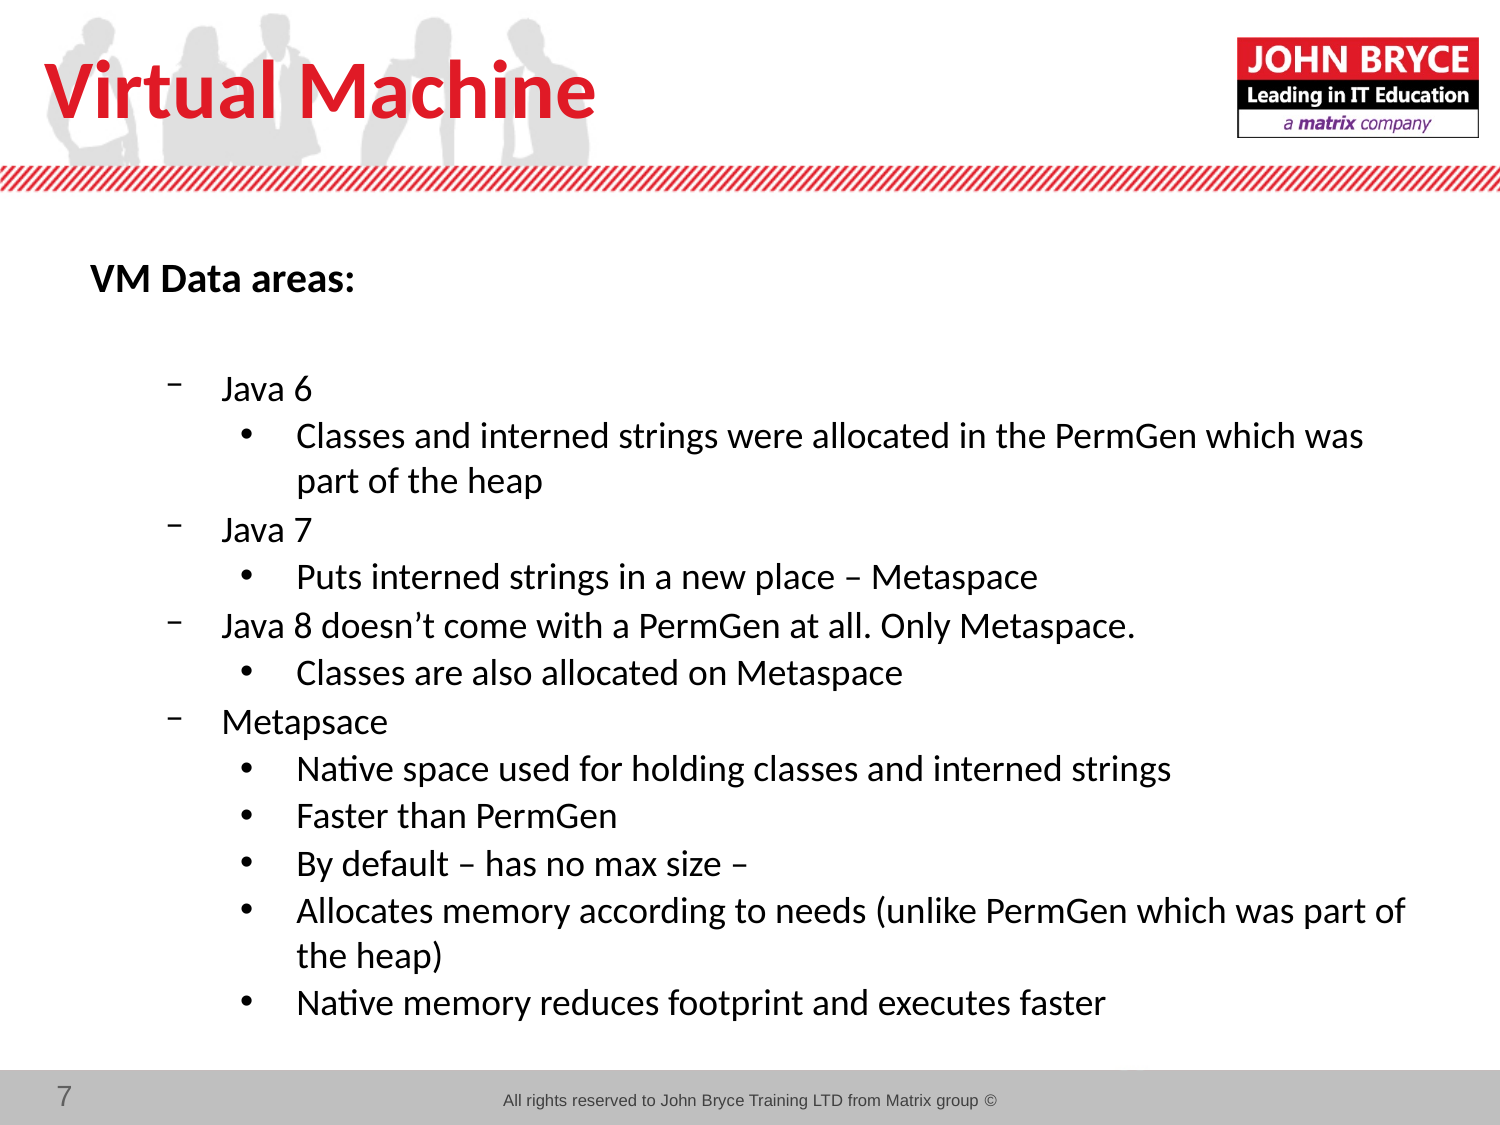

# Virtual Machine
VM Data areas:

Java 6
Classes and interned strings were allocated in the PermGen which was part of the heap
Java 7
Puts interned strings in a new place – Metaspace
Java 8 doesn’t come with a PermGen at all. Only Metaspace.
Classes are also allocated on Metaspace
Metapsace
Native space used for holding classes and interned strings
Faster than PermGen
By default – has no max size –
Allocates memory according to needs (unlike PermGen which was part of the heap)
Native memory reduces footprint and executes faster